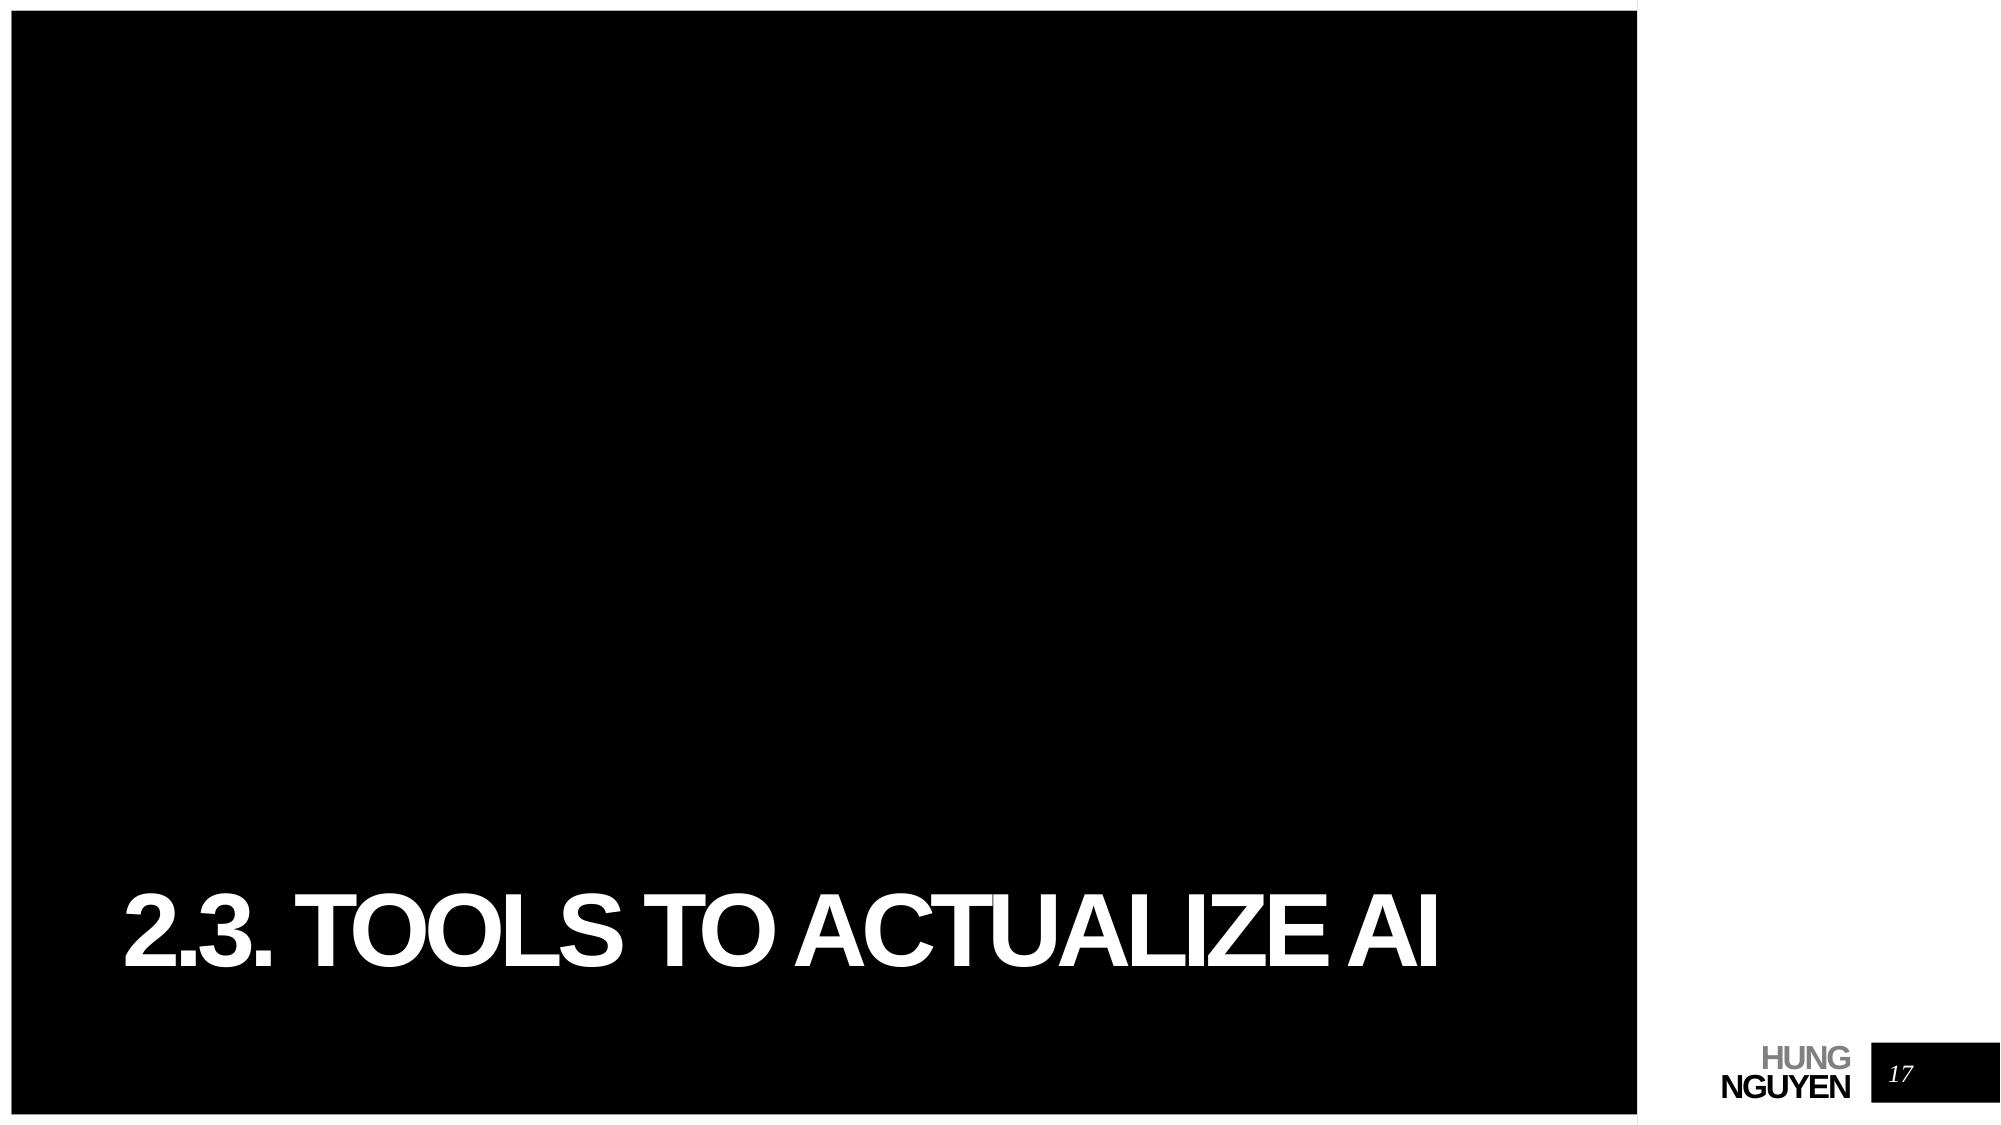

# 2.3. Tools to actualize ai
17